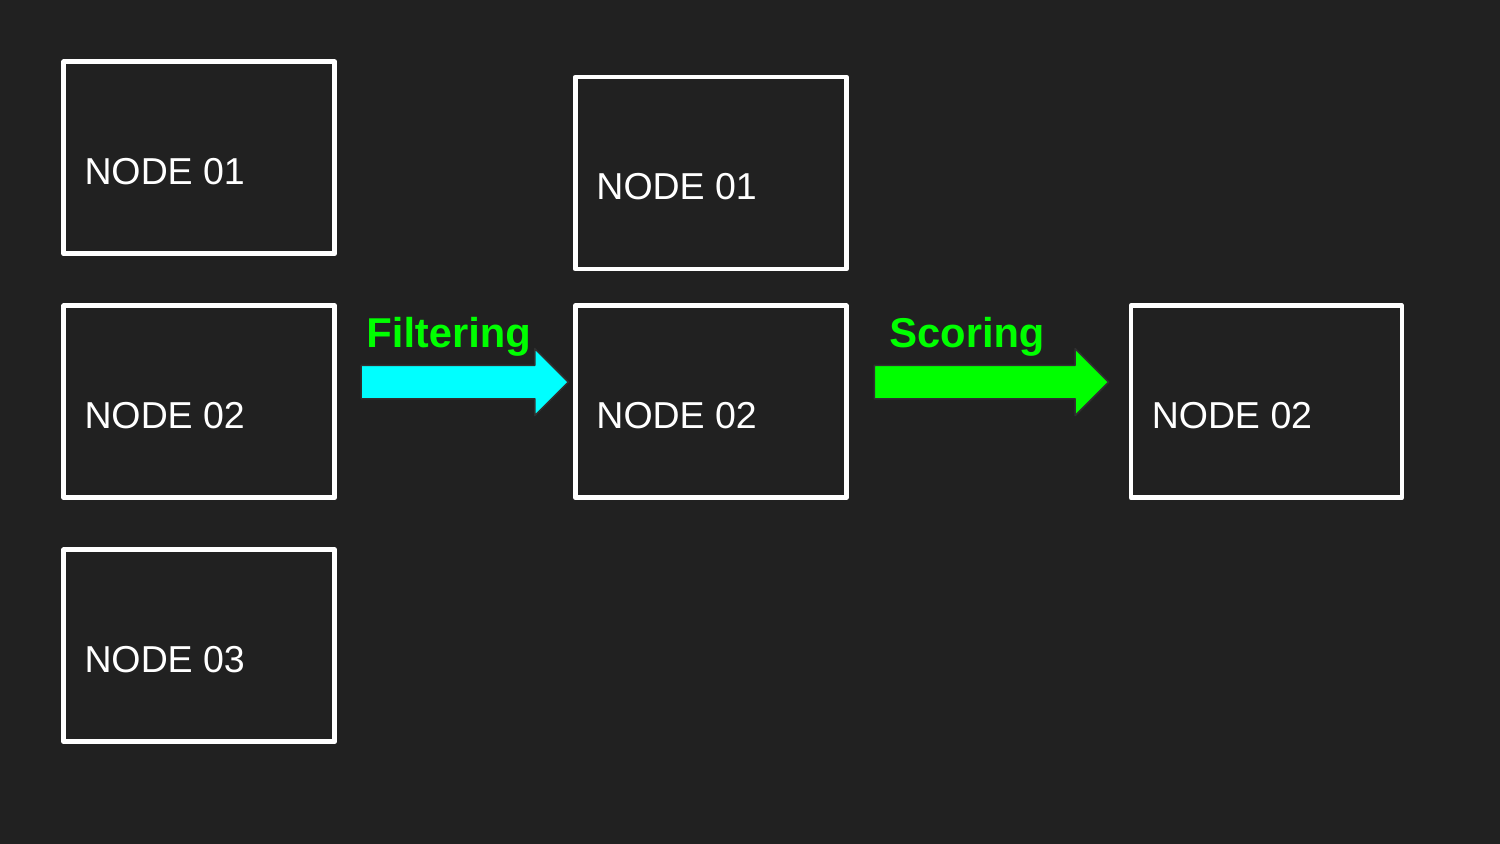

NODE 01

  NODE 01
Filtering
Scoring

  NODE 02

  NODE 02

  NODE 02

  NODE 03